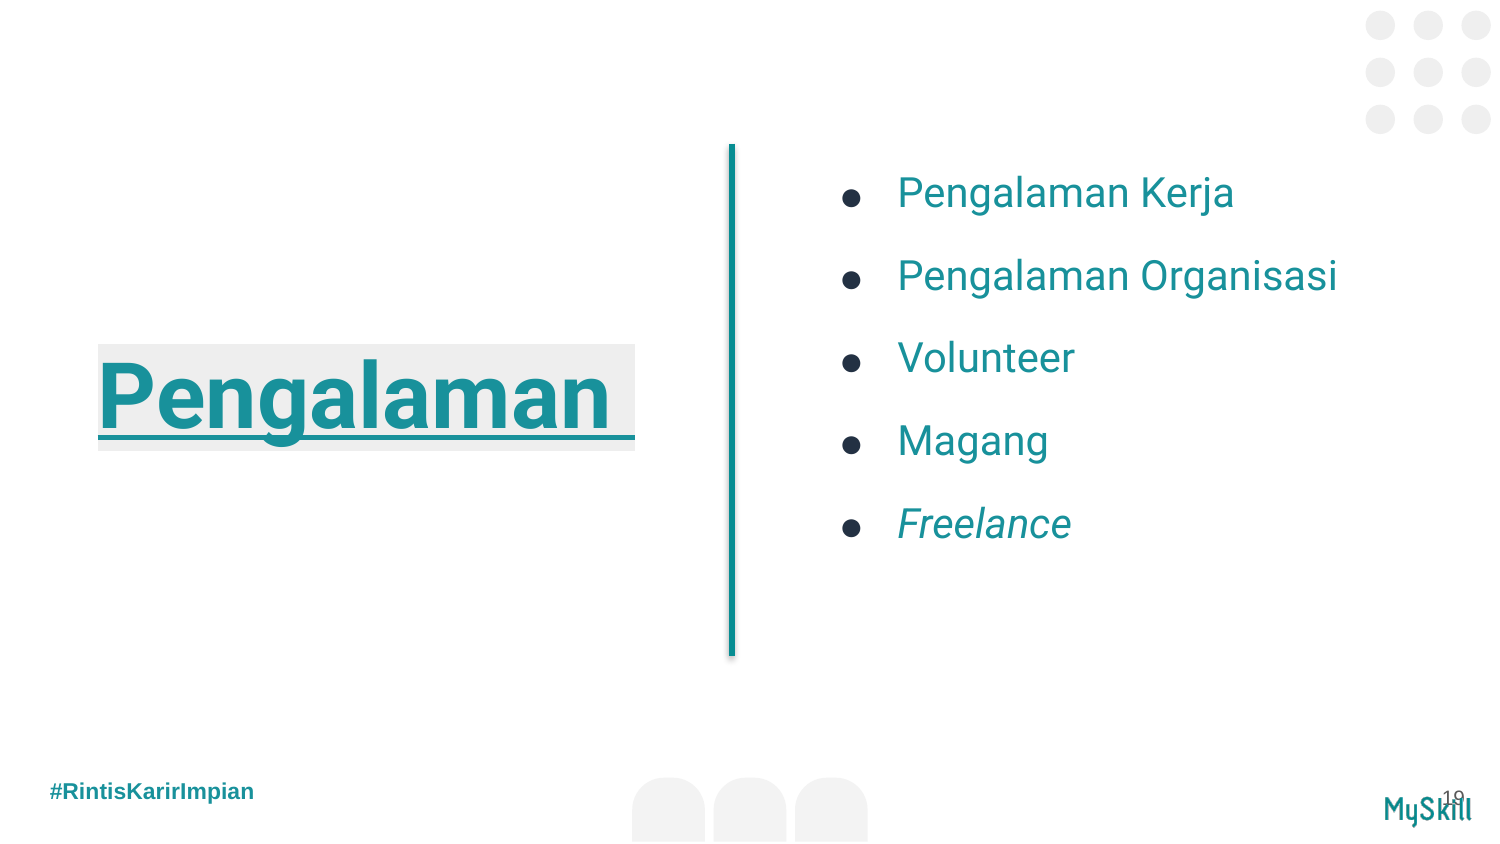

Pengalaman Kerja
Pengalaman Organisasi
Volunteer
Magang
Freelance

Pengalaman